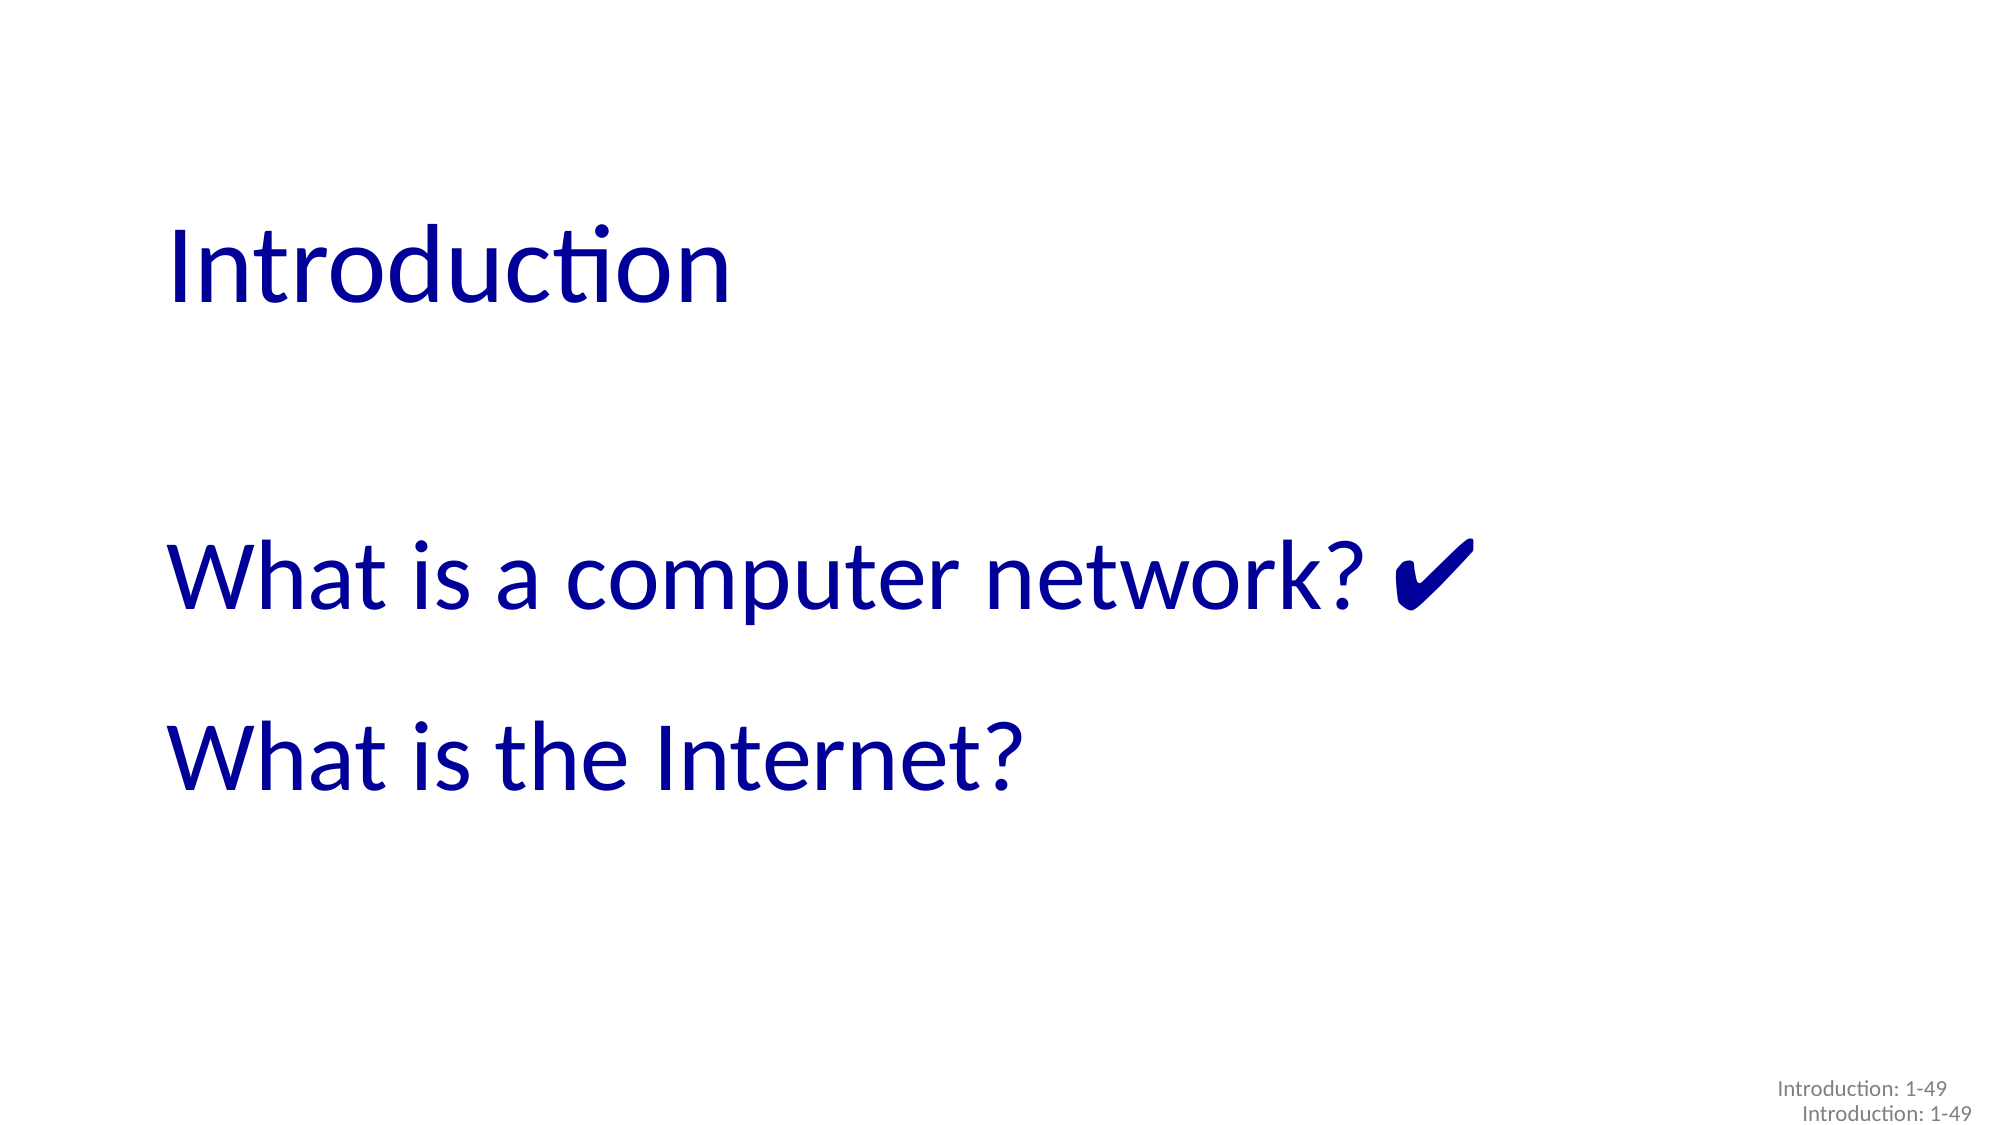

Introduction

What is a computer network? ✔︎
What is the Internet?
Introduction: 1-49
Introduction: 1-49